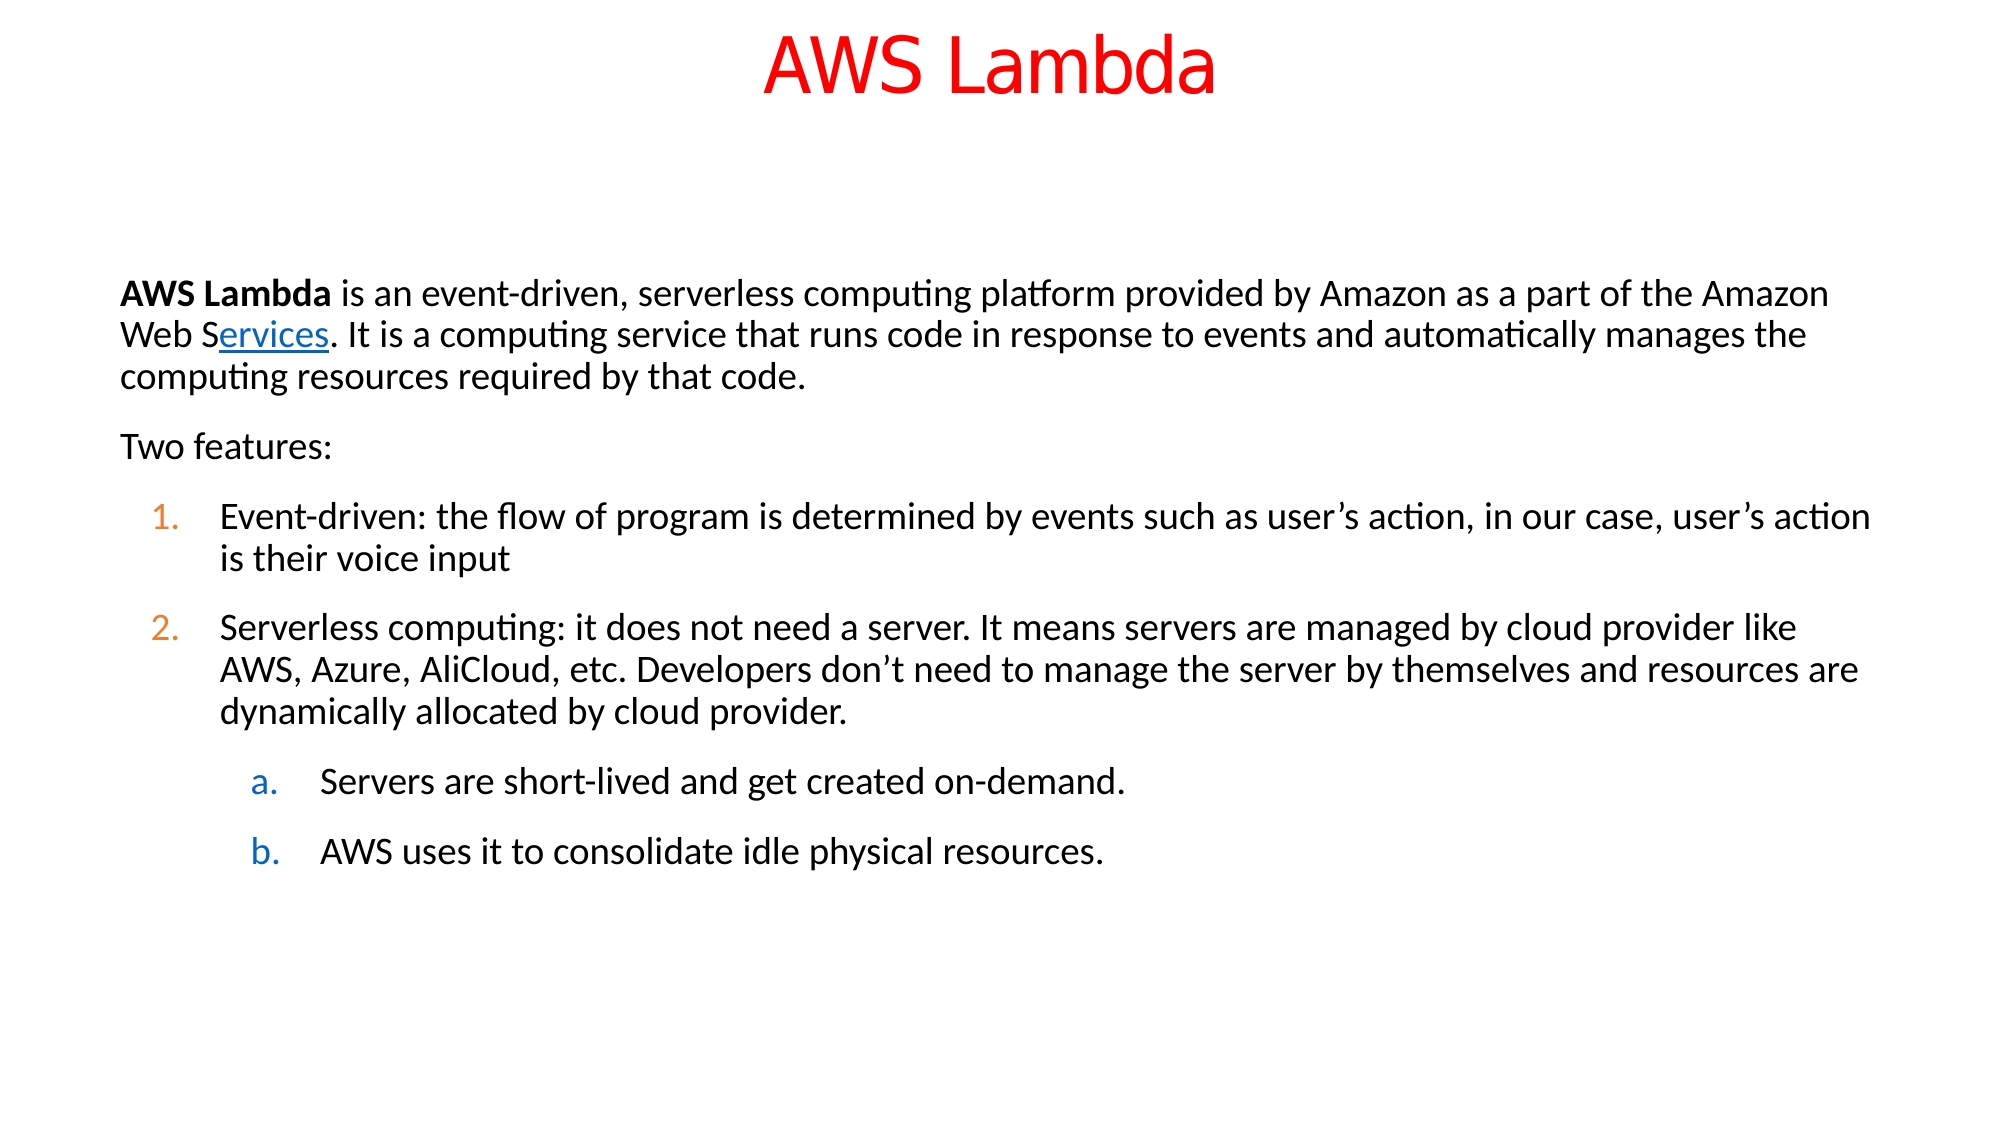

# AWS Lambda
AWS Lambda is an event-driven, serverless computing platform provided by Amazon as a part of the Amazon Web Services. It is a computing service that runs code in response to events and automatically manages the computing resources required by that code.
Two features:
Event-driven: the flow of program is determined by events such as user’s action, in our case, user’s action is their voice input
Serverless computing: it does not need a server. It means servers are managed by cloud provider like AWS, Azure, AliCloud, etc. Developers don’t need to manage the server by themselves and resources are dynamically allocated by cloud provider.
Servers are short-lived and get created on-demand.
AWS uses it to consolidate idle physical resources.